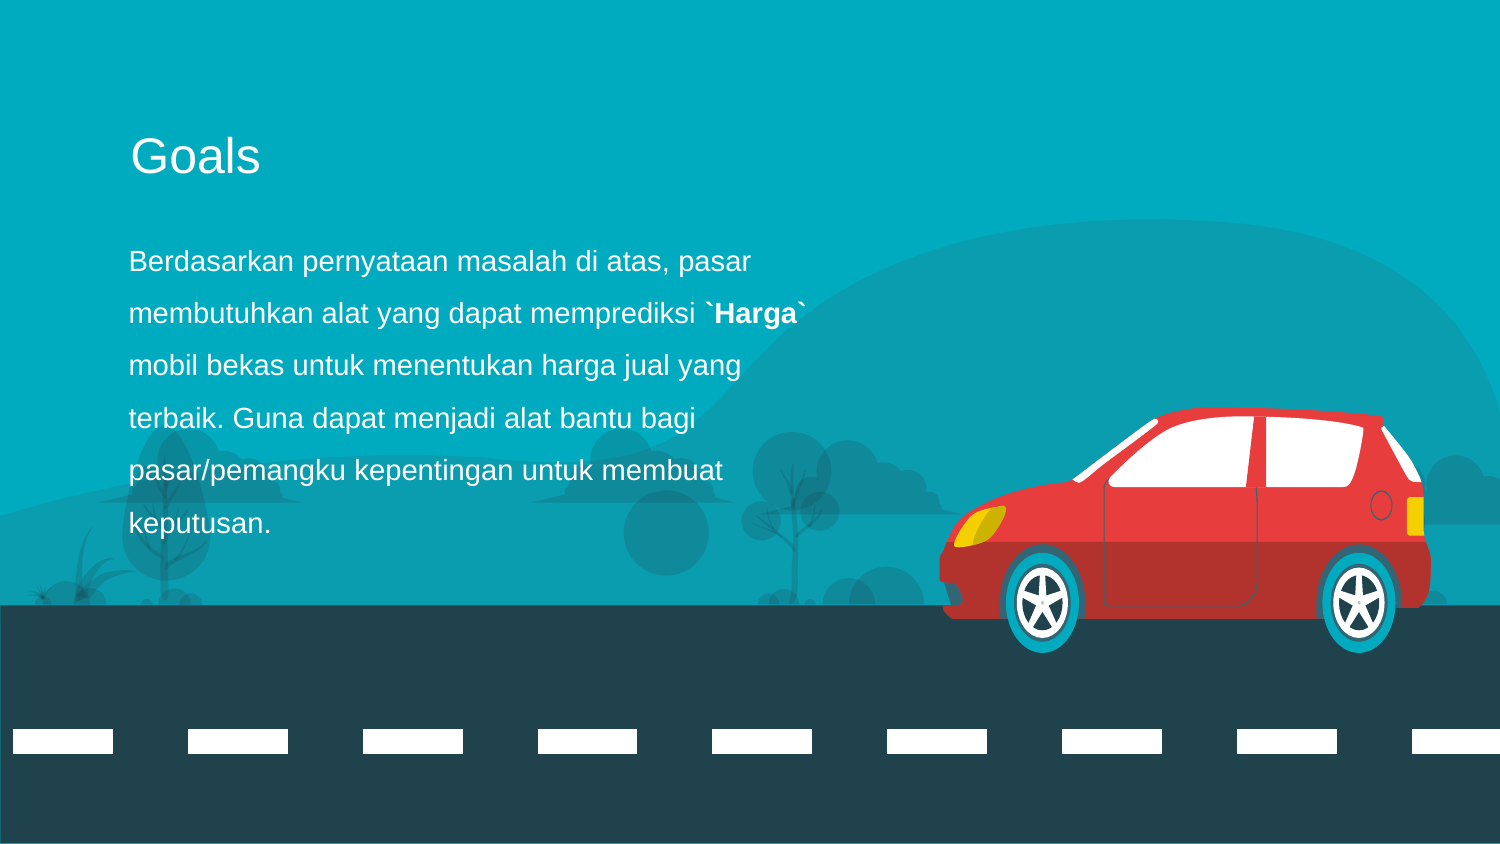

# Goals
Berdasarkan pernyataan masalah di atas, pasar membutuhkan alat yang dapat memprediksi `Harga` mobil bekas untuk menentukan harga jual yang terbaik. Guna dapat menjadi alat bantu bagi pasar/pemangku kepentingan untuk membuat keputusan.